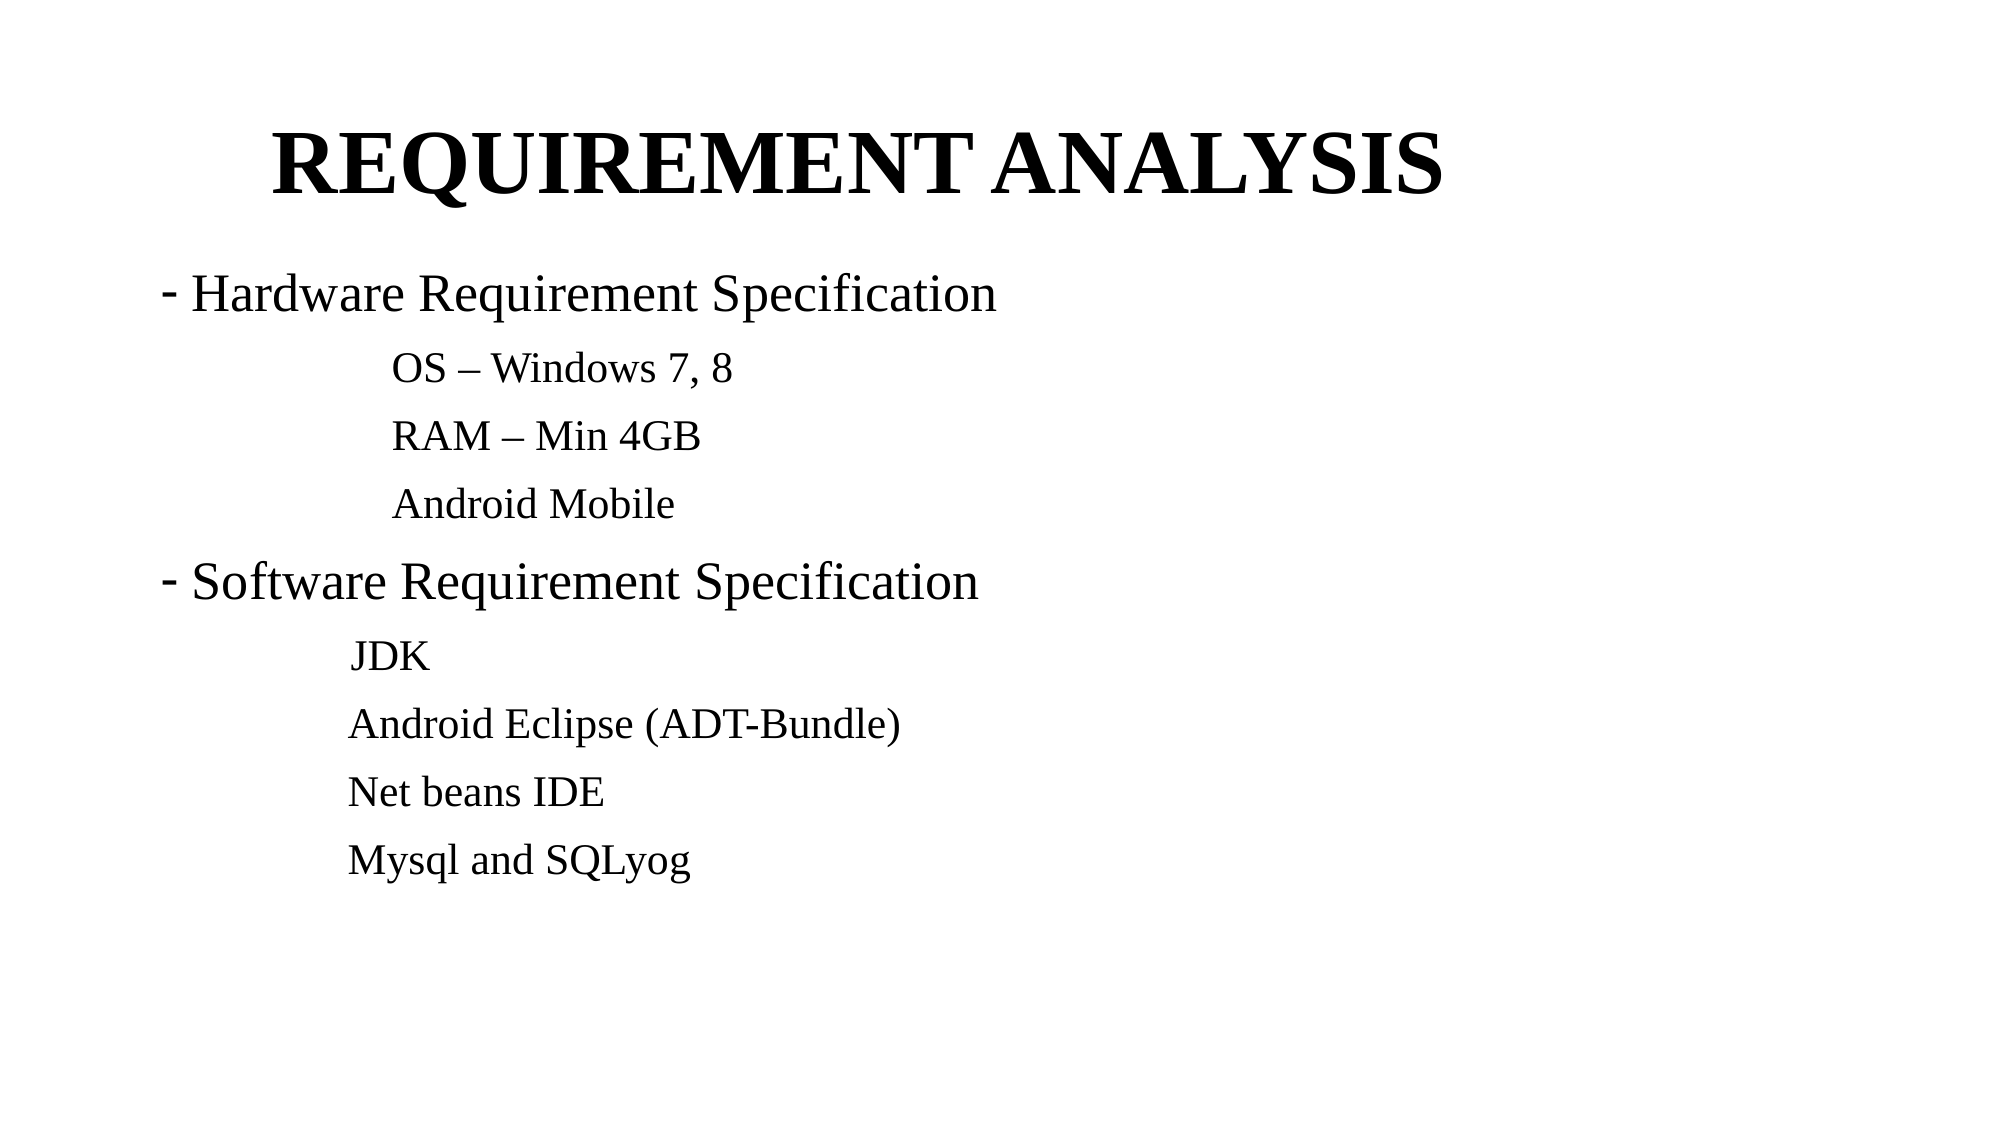

# REQUIREMENT ANALYSIS
- Hardware Requirement Specification
                     OS – Windows 7, 8
                     RAM – Min 4GB
                     Android Mobile
- Software Requirement Specification
                   JDK
                 Android Eclipse (ADT-Bundle)
                 Net beans IDE
                 Mysql and SQLyog